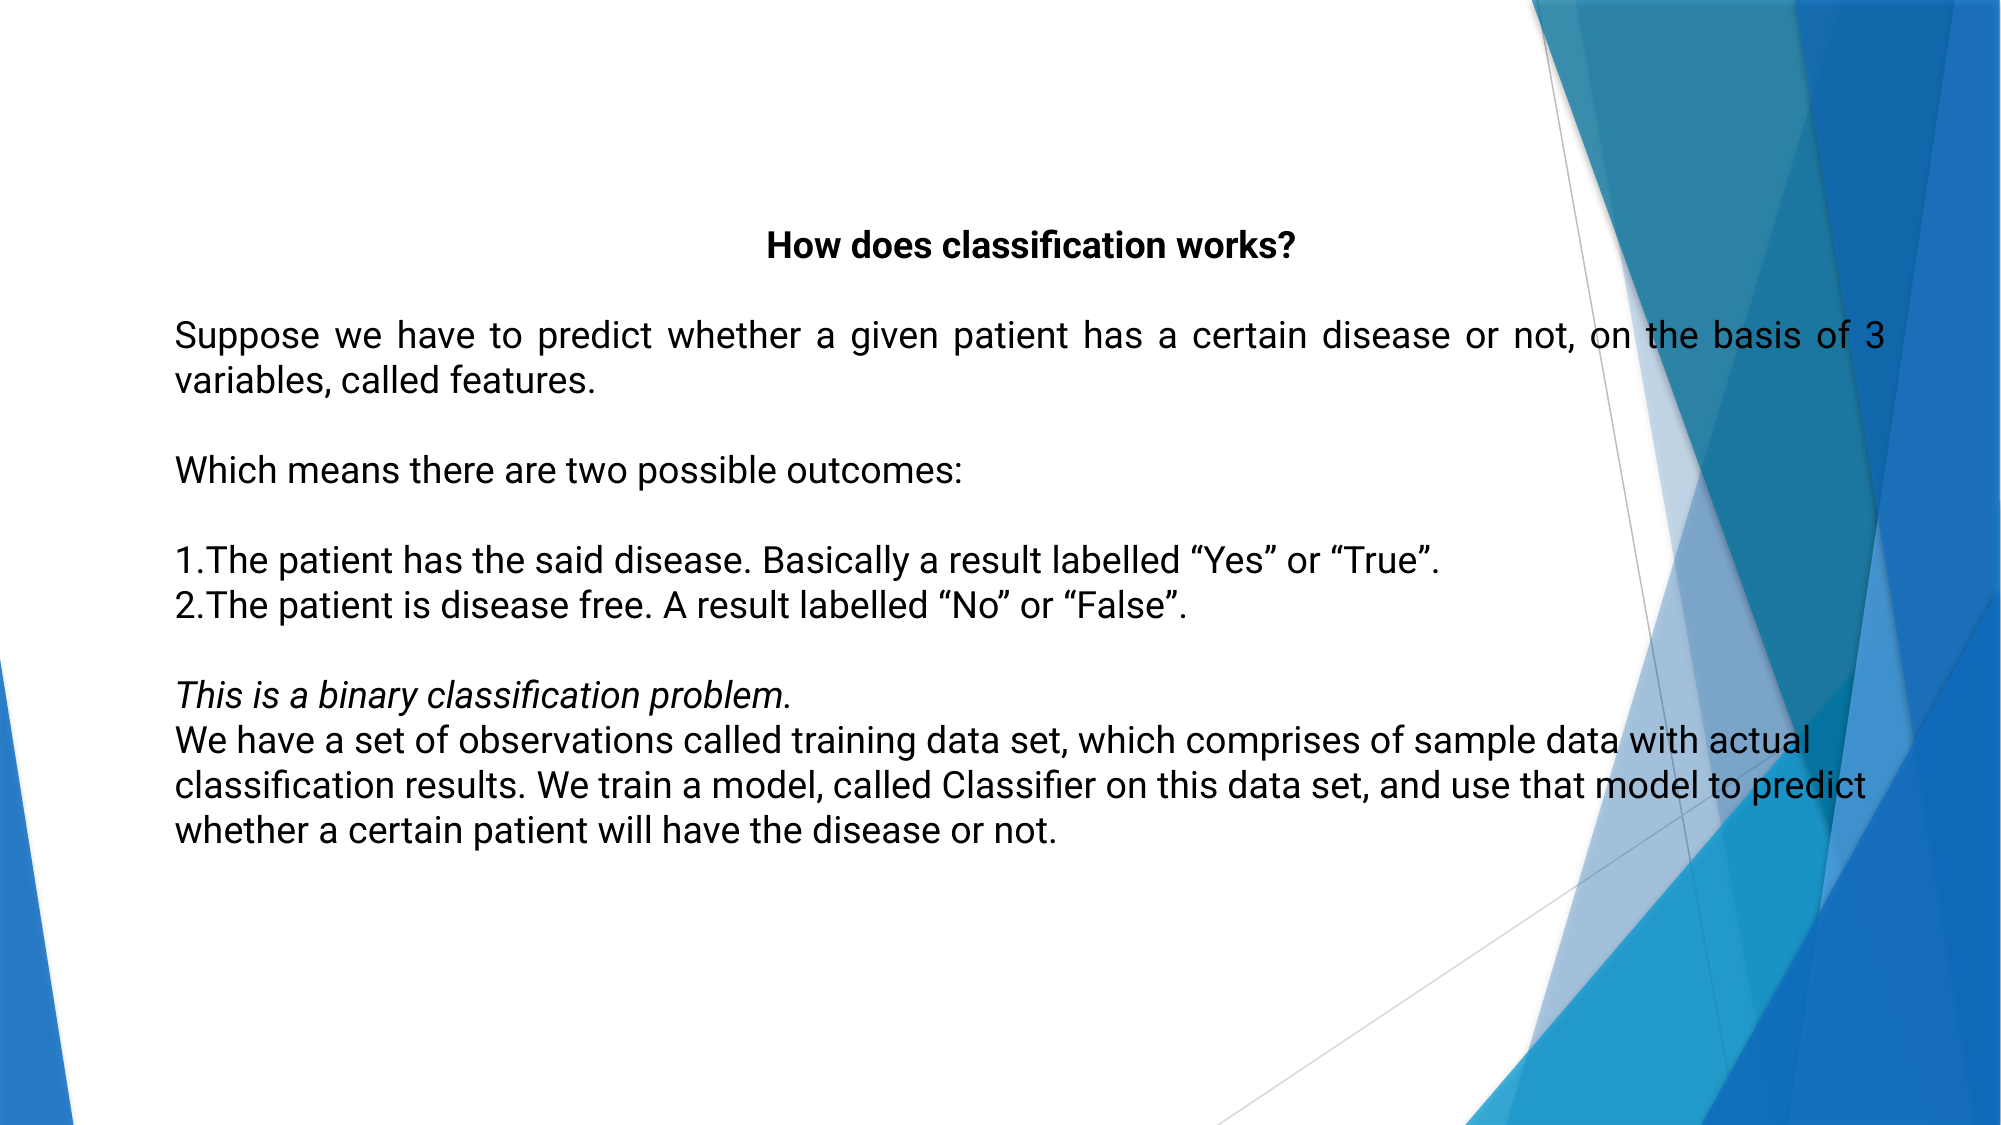

How does classification works?

Suppose we have to predict whether a given patient has a certain disease or not, on the basis of 3 variables, called features.

Which means there are two possible outcomes:

The patient has the said disease. Basically a result labelled “Yes” or “True”.
The patient is disease free. A result labelled “No” or “False”.

This is a binary classification problem.
We have a set of observations called training data set, which comprises of sample data with actual classification results. We train a model, called Classifier on this data set, and use that model to predict whether a certain patient will have the disease or not.